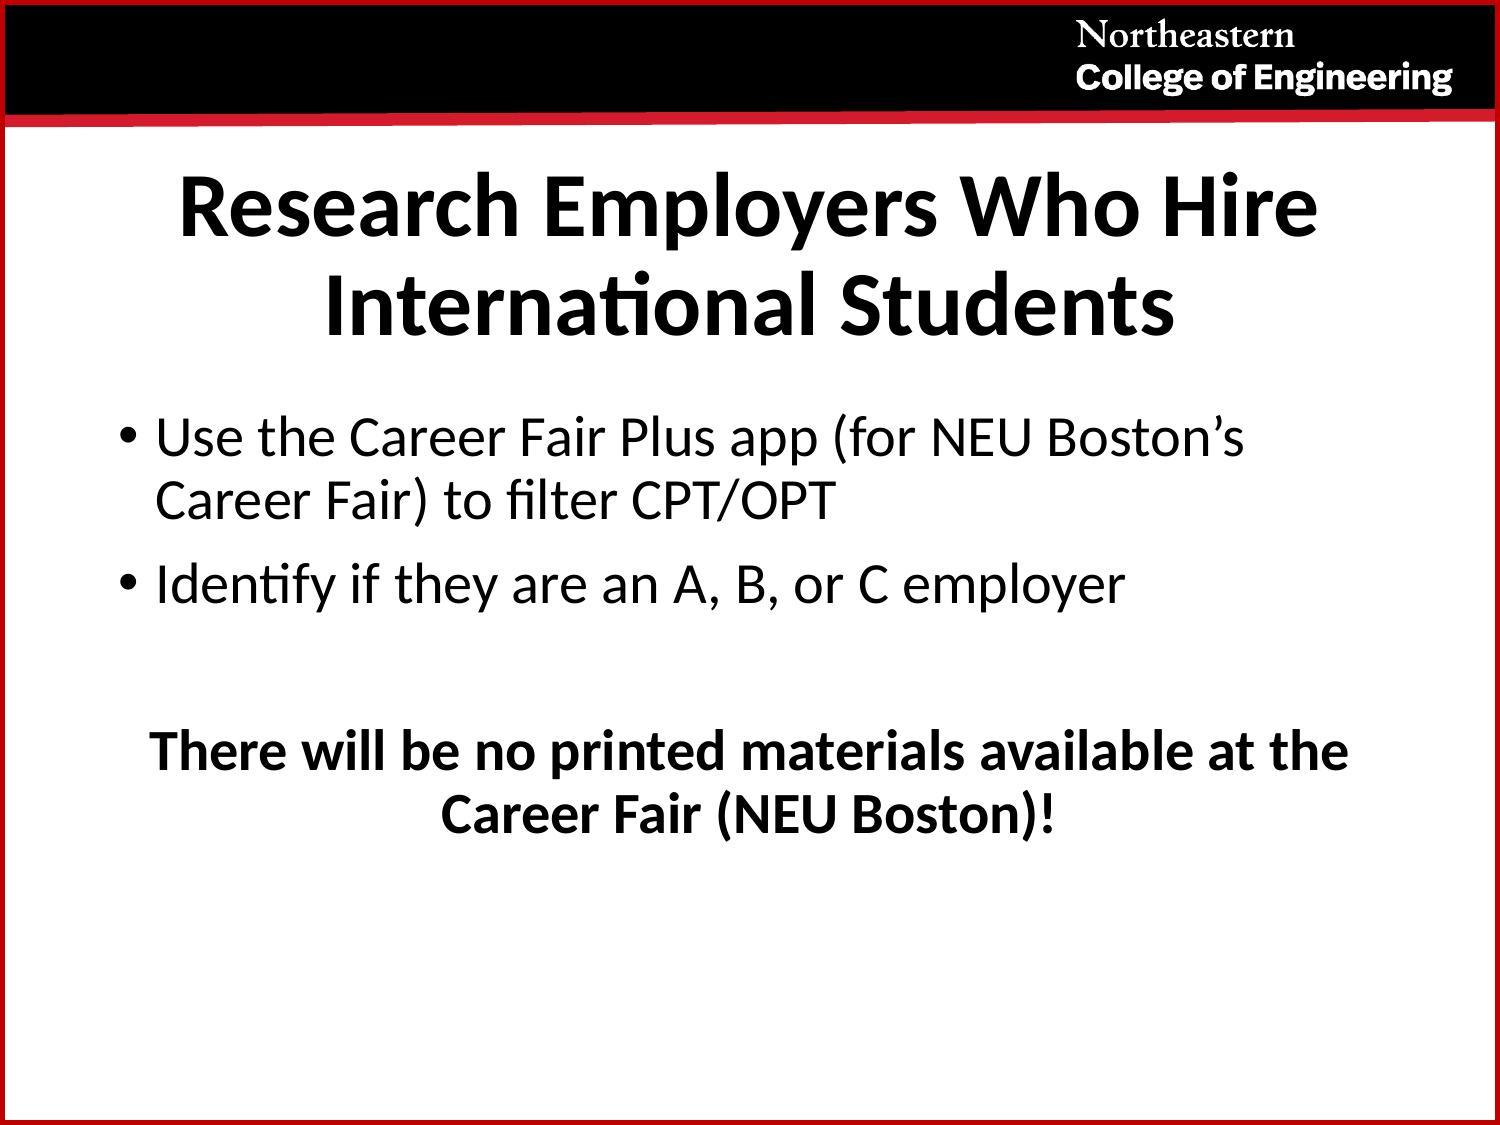

# Research Employers Who Hire International Students
Use the Career Fair Plus app (for NEU Boston’s Career Fair) to filter CPT/OPT
Identify if they are an A, B, or C employer

There will be no printed materials available at the Career Fair (NEU Boston)!